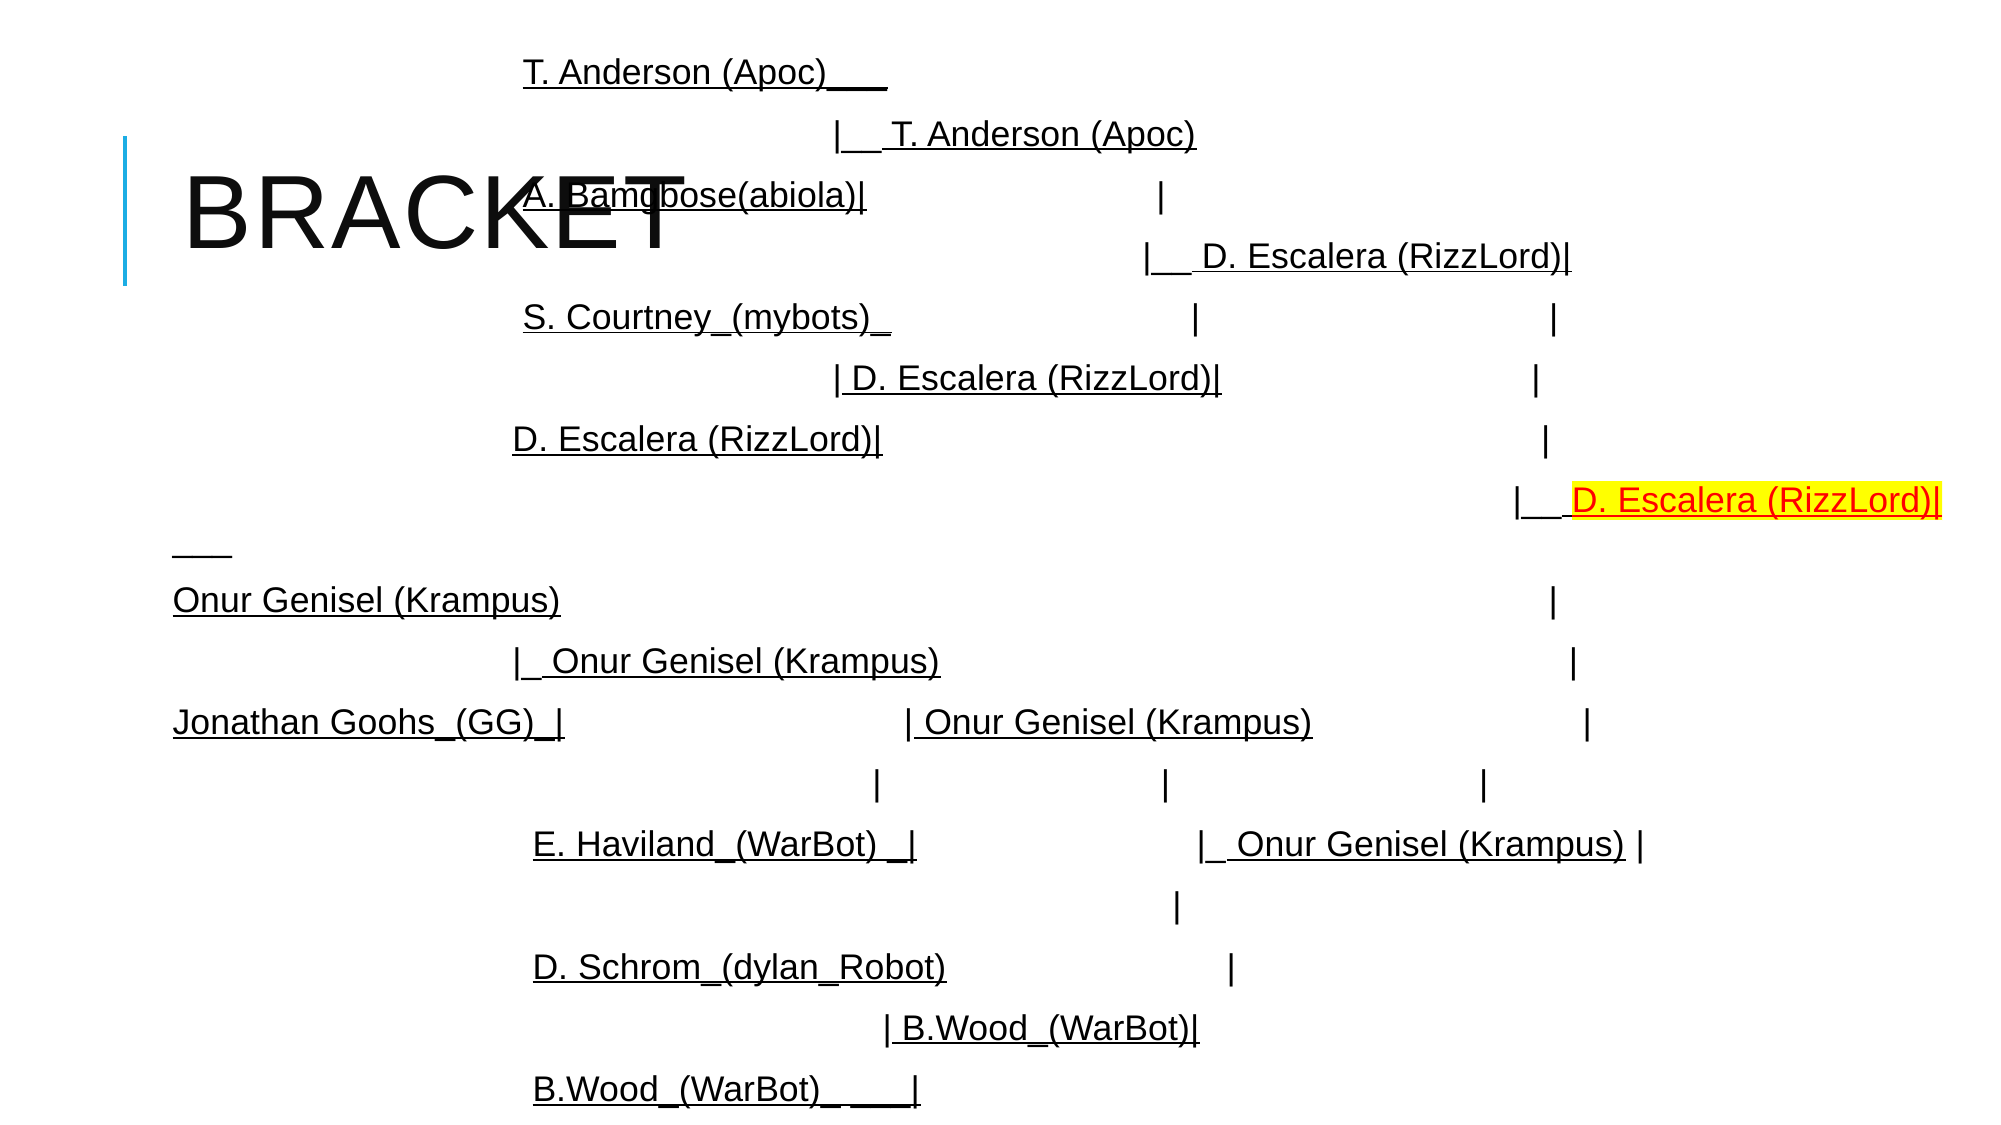

T. Anderson (Apoc)___
                                                                  |__ T. Anderson (Apoc)
                                   A. Bamgbose(abiola)|                             |
                                                                                                 |__ D. Escalera (RizzLord)|
                                   S. Courtney_(mybots)_                              |                                   |
                                                                  | D. Escalera (RizzLord)|                               |
                                  D. Escalera (RizzLord)|                                                                  |
                                                                                                                                      |__ D. Escalera (RizzLord)| ___
Onur Genisel (Krampus)                                                                                                   |
                                  |_ Onur Genisel (Krampus)                                                               |
Jonathan Goohs_(GG)_|                                  | Onur Genisel (Krampus)                           |
                                                                      |                            |                               |
                                    E. Haviland_(WarBot) _|                            |_ Onur Genisel (Krampus) |
                                                                                                    |
                                    D. Schrom_(dylan_Robot)                            |
                                                                       | B.Wood_(WarBot)|
                                    B.Wood_(WarBot)_ ___|
# Bracket